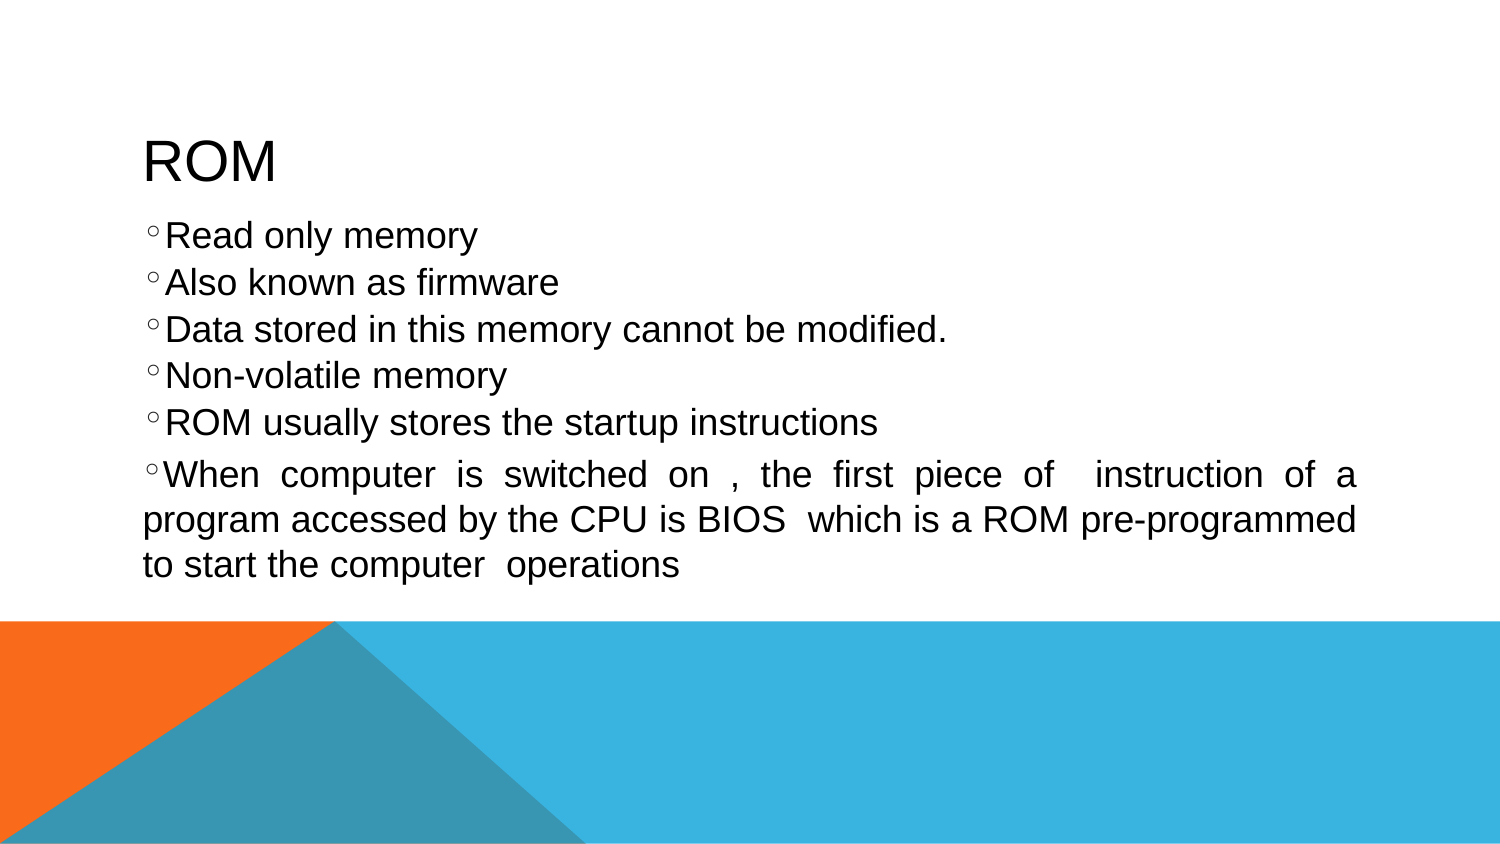

# ROM
Read only memory
Also known as firmware
Data stored in this memory cannot be modified.
Non-volatile memory
ROM usually stores the startup instructions
When computer is switched on , the first piece of  instruction of a program accessed by the CPU is BIOS  which is a ROM pre-programmed to start the computer  operations